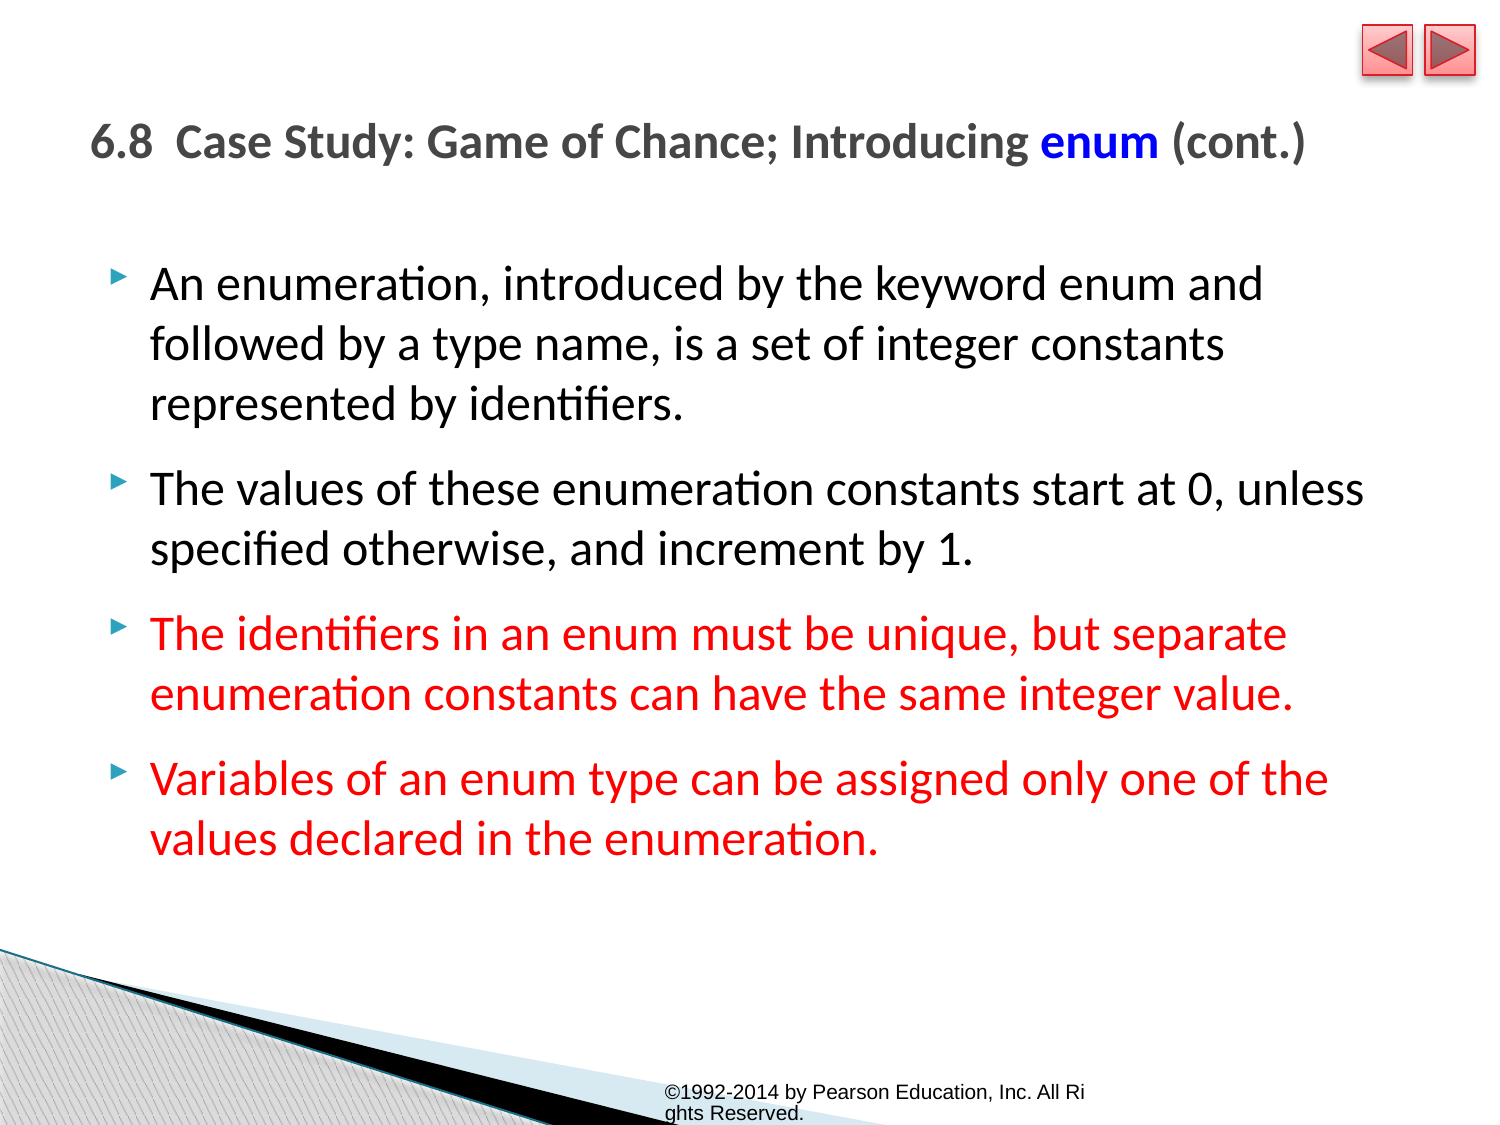

# 6.8  Case Study: Game of Chance; Introducing enum (cont.)
An enumeration, introduced by the keyword enum and followed by a type name, is a set of integer constants represented by identifiers.
The values of these enumeration constants start at 0, unless specified otherwise, and increment by 1.
The identifiers in an enum must be unique, but separate enumeration constants can have the same integer value.
Variables of an enum type can be assigned only one of the values declared in the enumeration.
©1992-2014 by Pearson Education, Inc. All Rights Reserved.